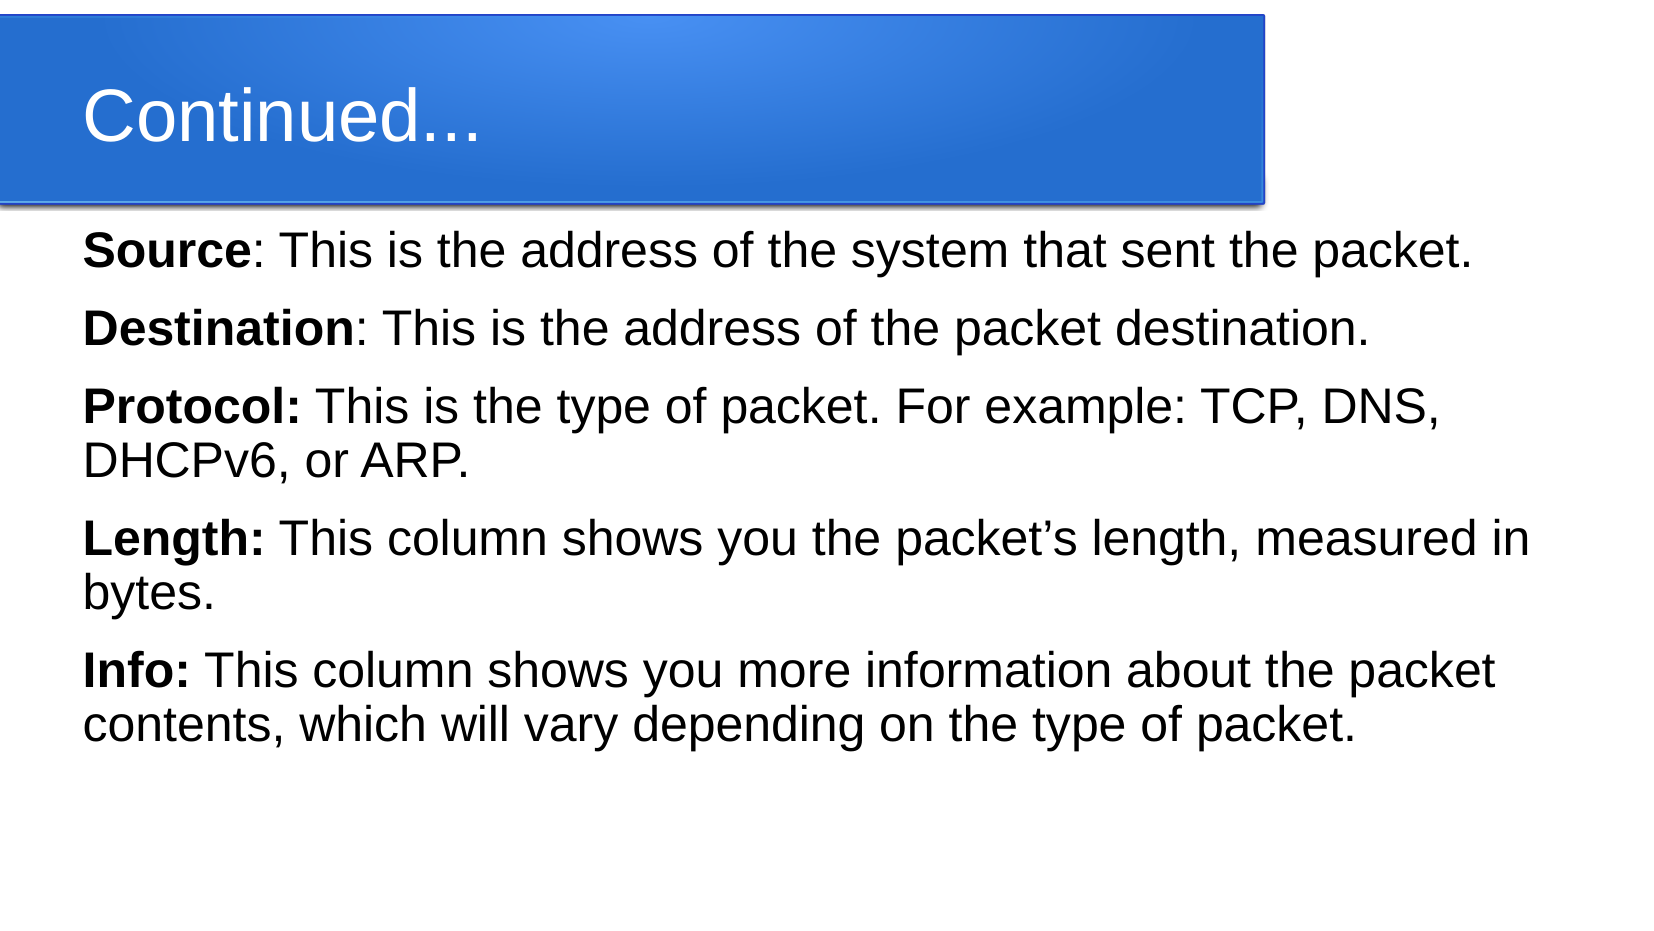

Continued...
Source: This is the address of the system that sent the packet.
Destination: This is the address of the packet destination.
Protocol: This is the type of packet. For example: TCP, DNS, DHCPv6, or ARP.
Length: This column shows you the packet’s length, measured in bytes.
Info: This column shows you more information about the packet contents, which will vary depending on the type of packet.